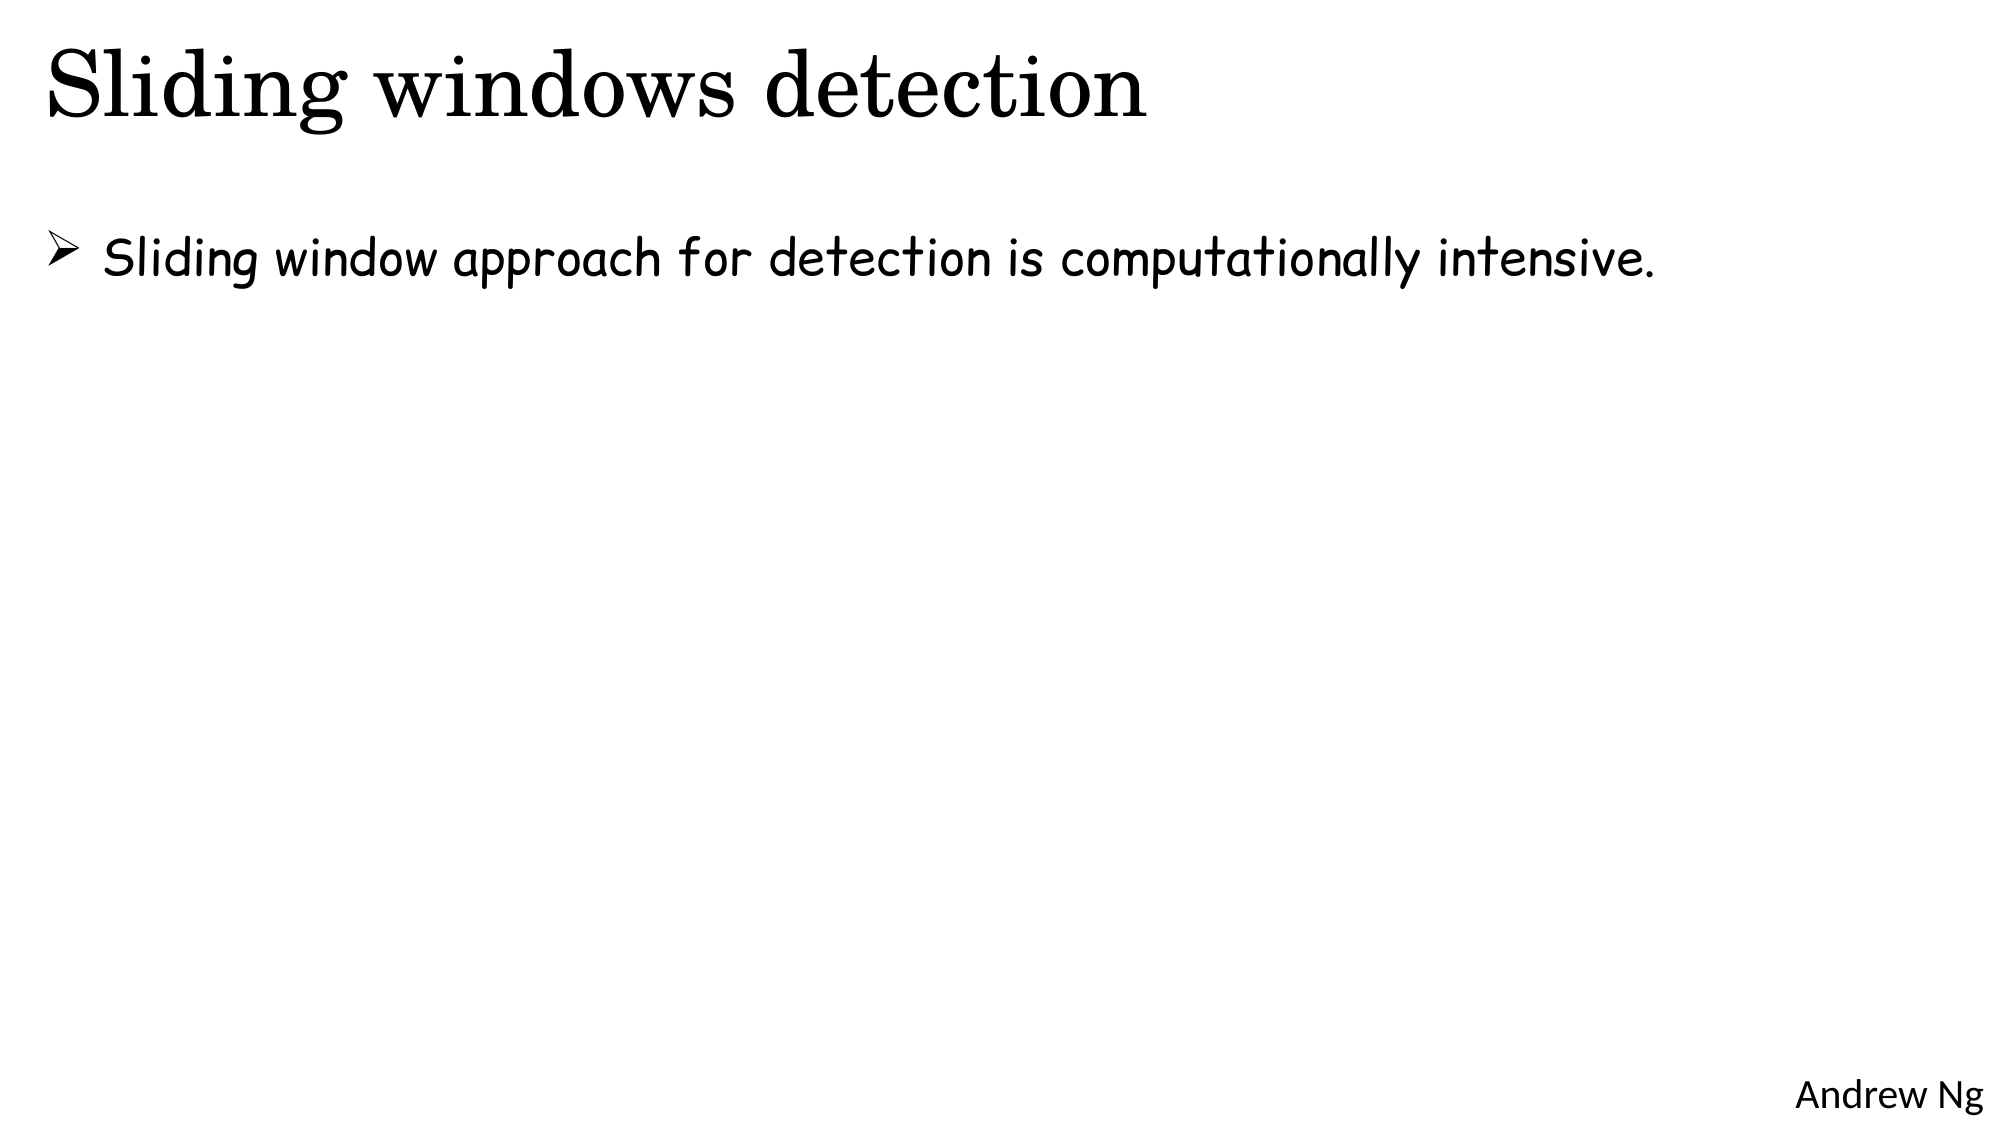

# Sliding windows detection
Sliding window approach for detection is computationally intensive.